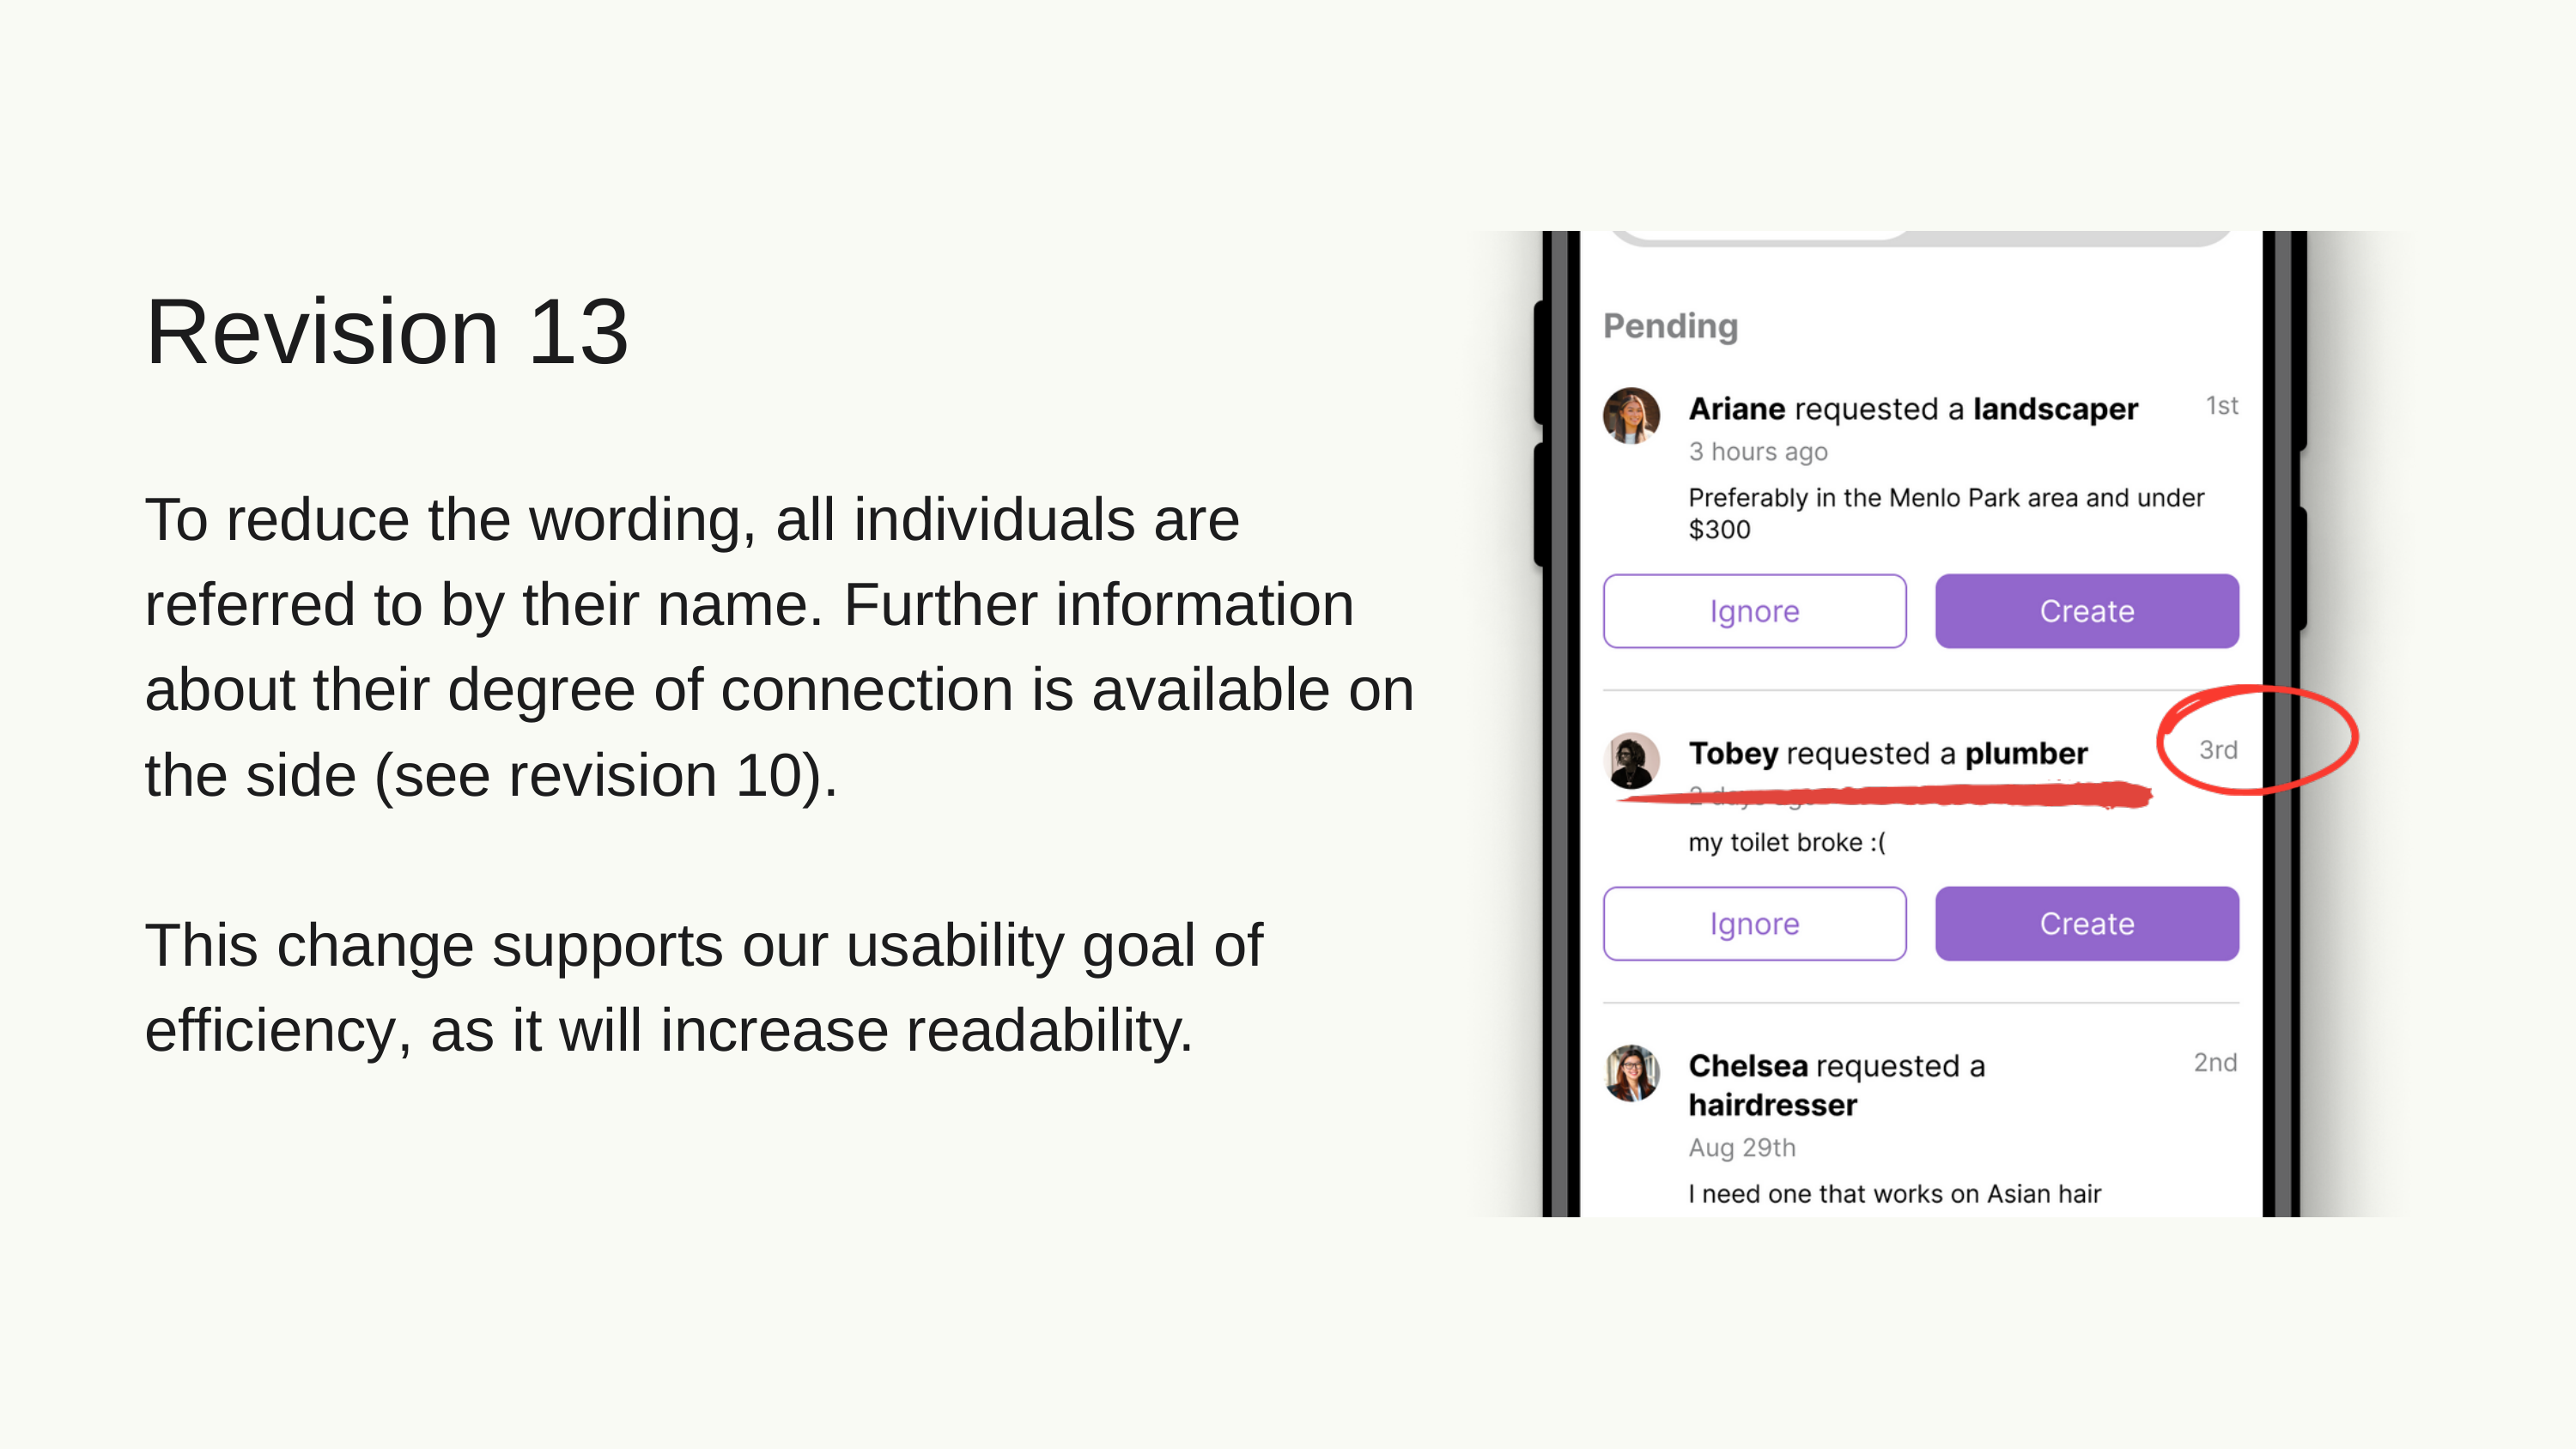

Revision 13
To reduce the wording, all individuals are referred to by their name. Further information about their degree of connection is available on the side (see revision 10).

This change supports our usability goal of efficiency, as it will increase readability.